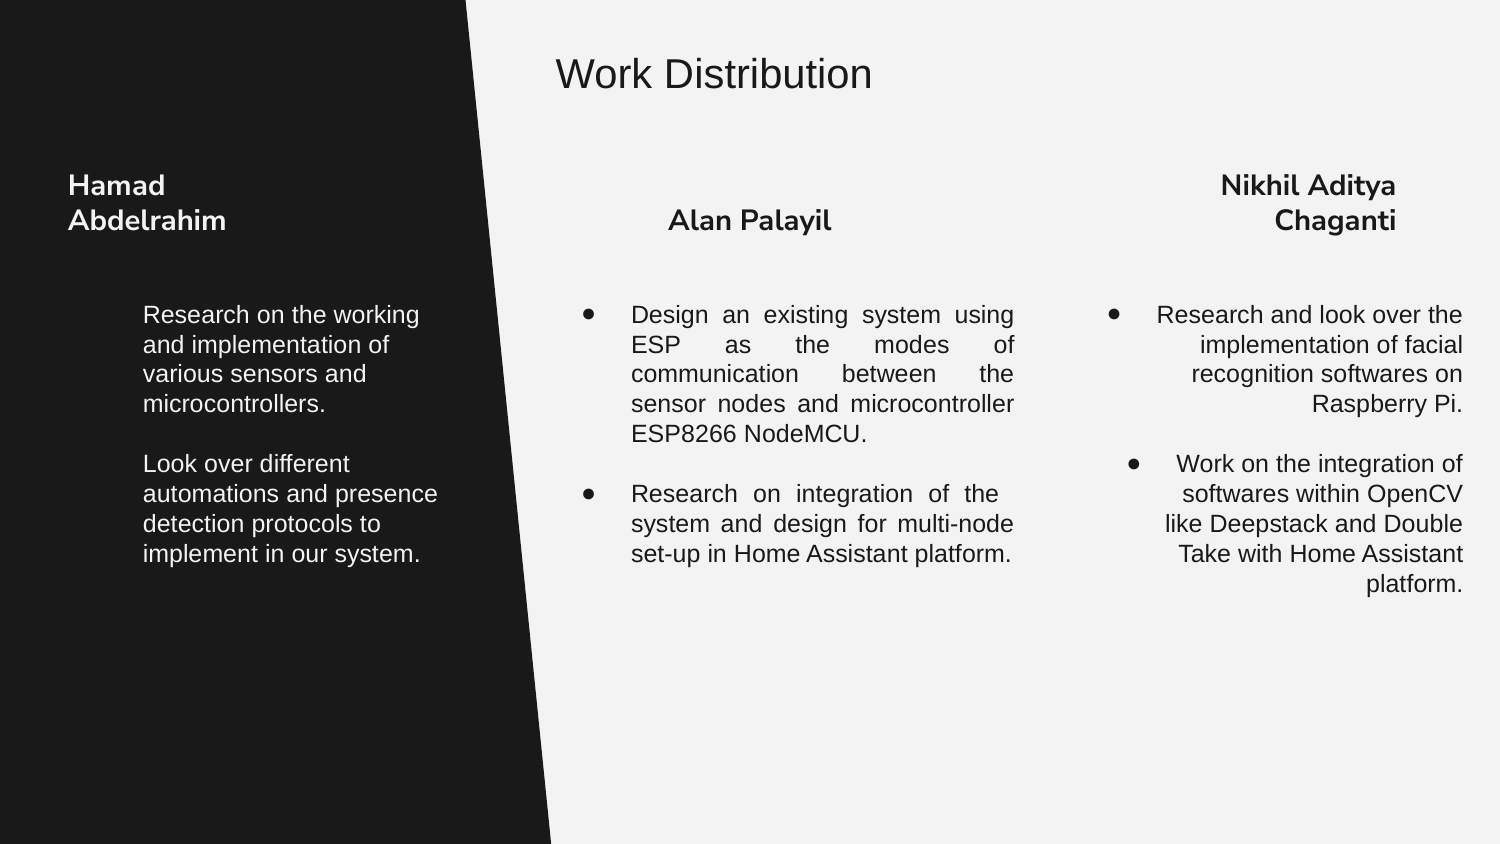

# Work Distribution
Hamad Abdelrahim
Alan Palayil
Nikhil Aditya Chaganti
Research on the working and implementation of various sensors and microcontrollers.

Look over different automations and presence detection protocols to implement in our system.

Design an existing system using ESP as the modes of communication between the sensor nodes and microcontroller ESP8266 NodeMCU.

Research on integration of the  system and design for multi-node set-up in Home Assistant platform.
Research and look over the implementation of facial recognition softwares on Raspberry Pi.

Work on the integration of softwares within OpenCV like Deepstack and Double Take with Home Assistant platform.